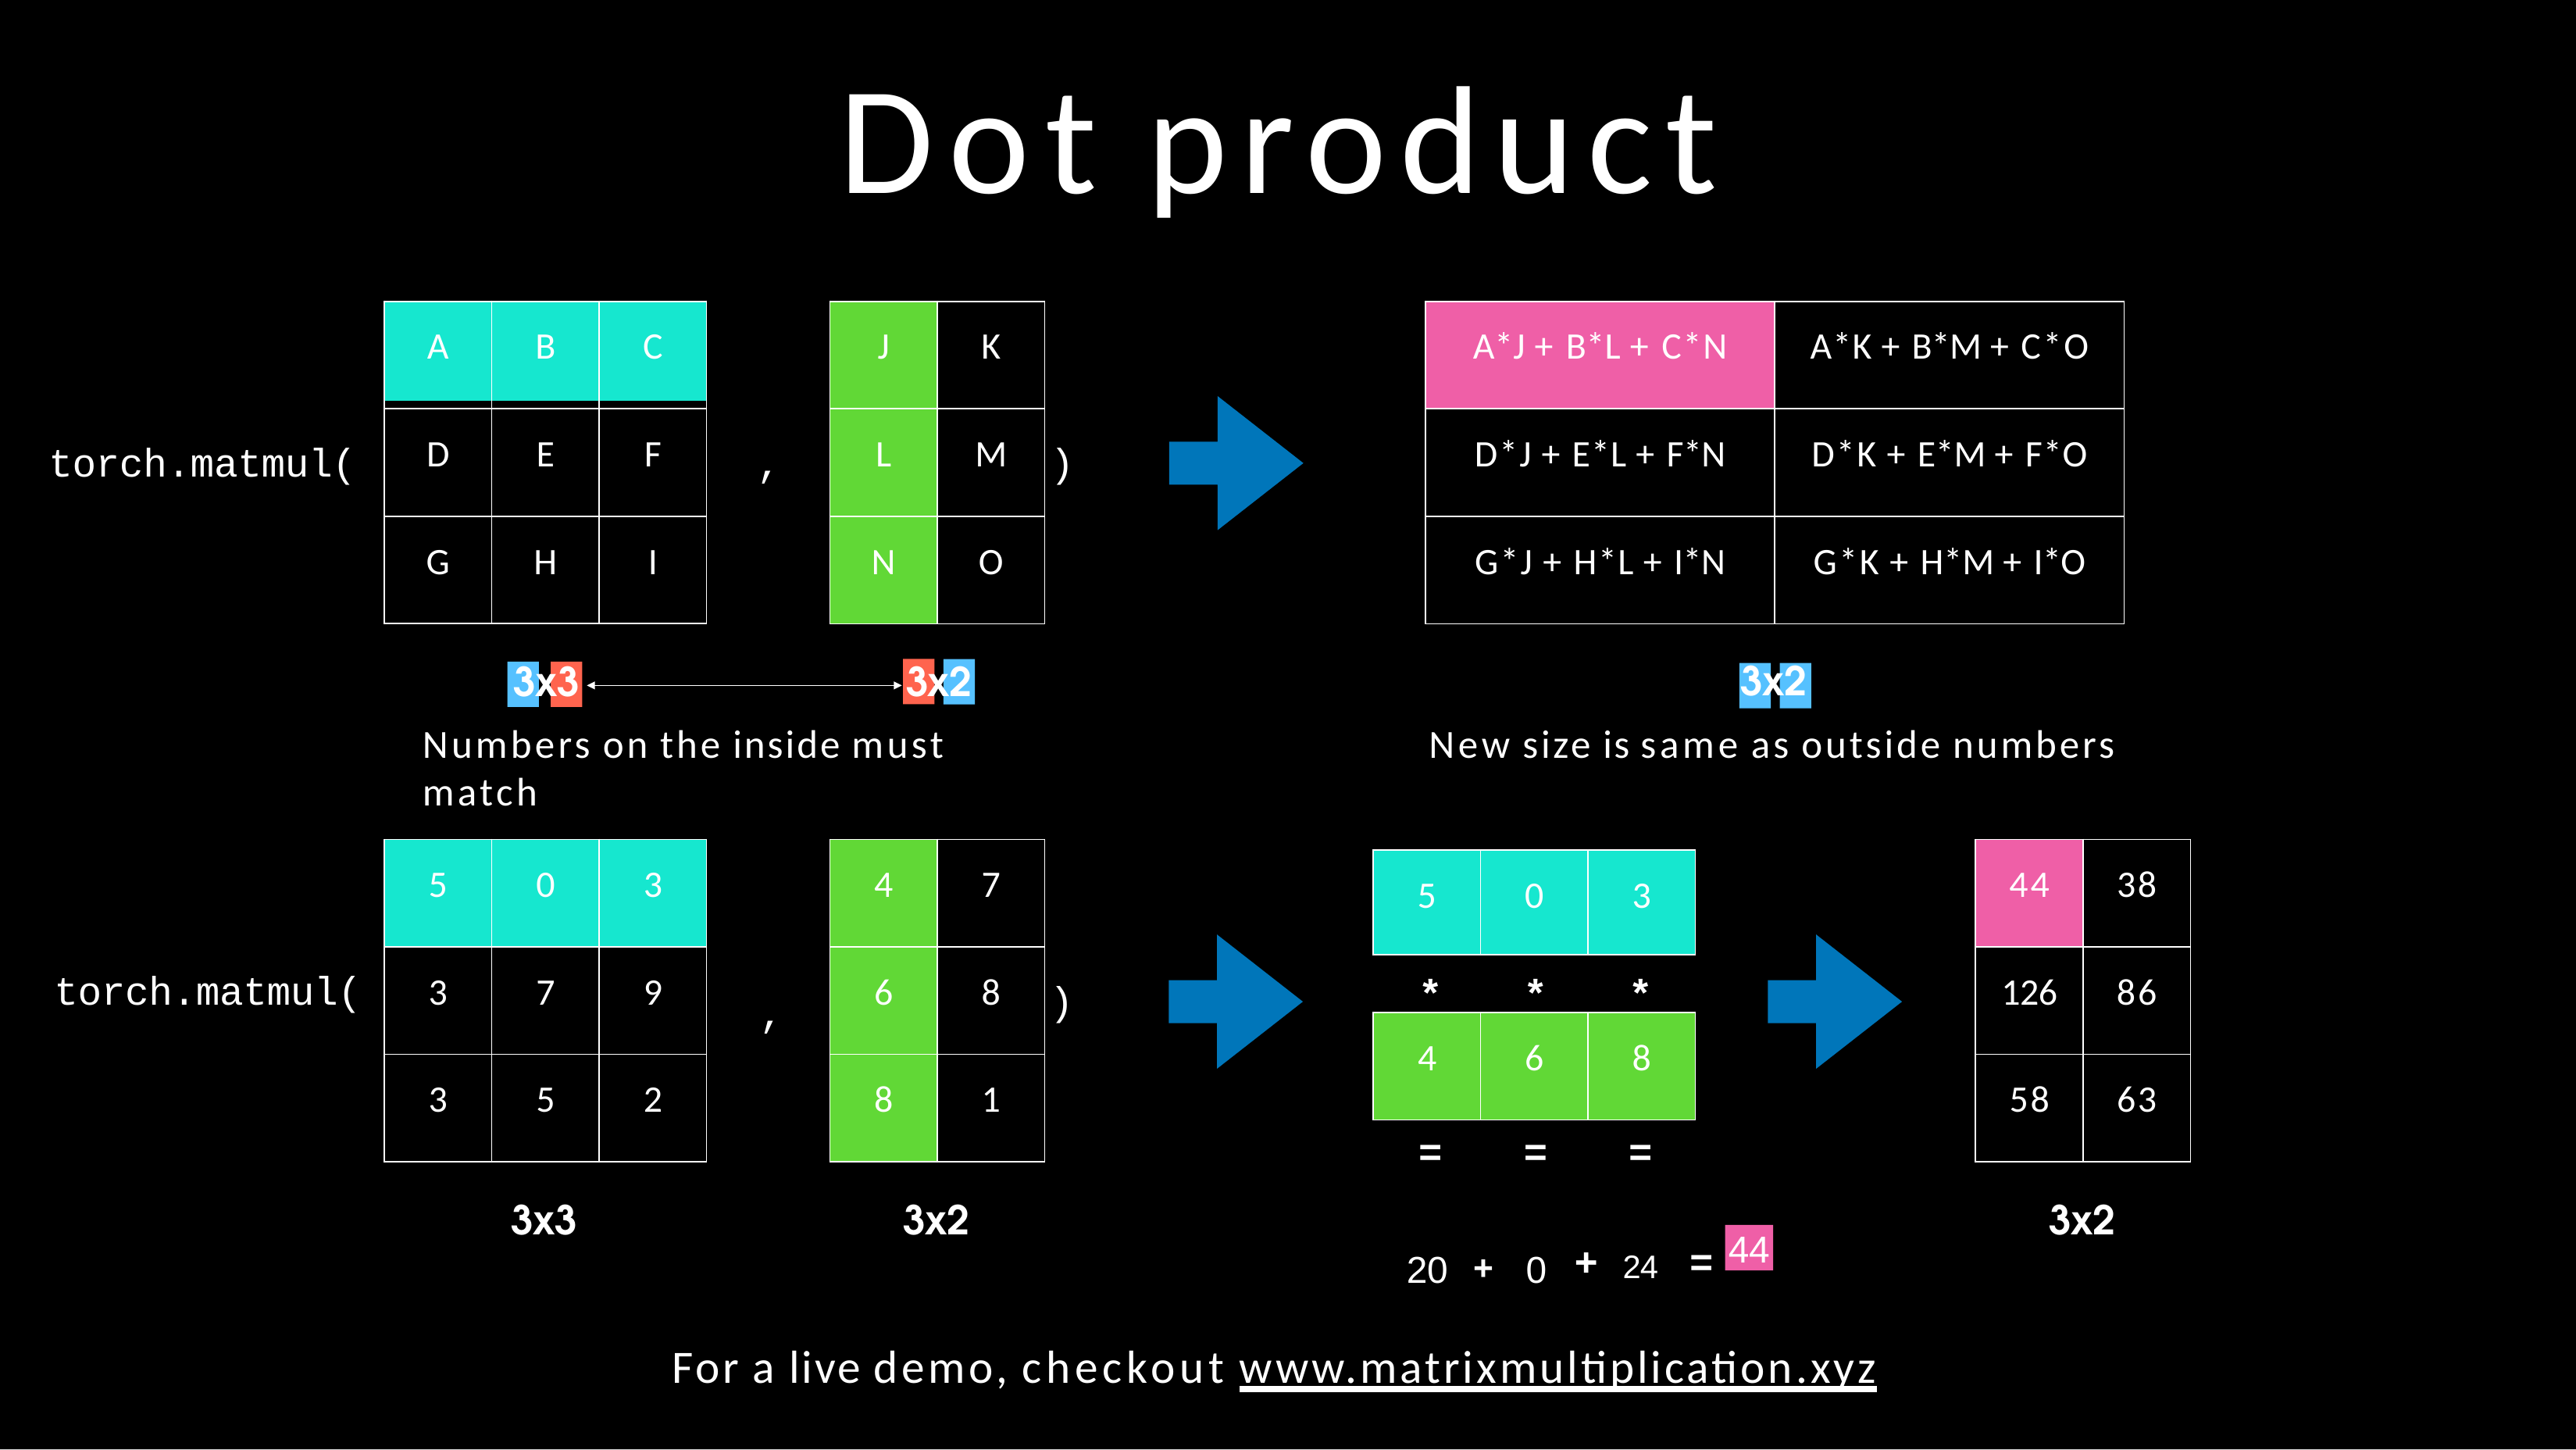

# Dot product
| A | B | C |
| --- | --- | --- |
|  |  |  |
| D | E | F |
| G | H | I |
| J | K |
| --- | --- |
| L | M |
| N | O |
| A\*J + B\*L + C\*N | A\*K + B\*M + C\*O |
| --- | --- |
| D\*J + E\*L + F\*N | D\*K + E\*M + F\*O |
| G\*J + H\*L + I\*N | G\*K + H\*M + I\*O |

torch.matmul(
,
)
3x3	3x2
Numbers on the inside must match
3x2

New size is same as outside numbers
| 5 | 0 | 3 |
| --- | --- | --- |
|  |  |  |
| 3 | 7 | 9 |
| 3 | 5 | 2 |
| 4 | 7 |
| --- | --- |
| 6 | 8 |
| 8 | 1 |
| 44 | 38 |
| --- | --- |
| 126 | 86 |
| 58 | 63 |

| 5 | 0 | 3 |
| --- | --- | --- |

torch.matmul(
*	*	*
)
,
|  | 4 | 6 | 8 |
| --- | --- | --- | --- |
=	=	=
3x3
3x2
3x2
+	24	=
20	+	0
44
For a live demo, checkout www.matrixmultiplication.xyz